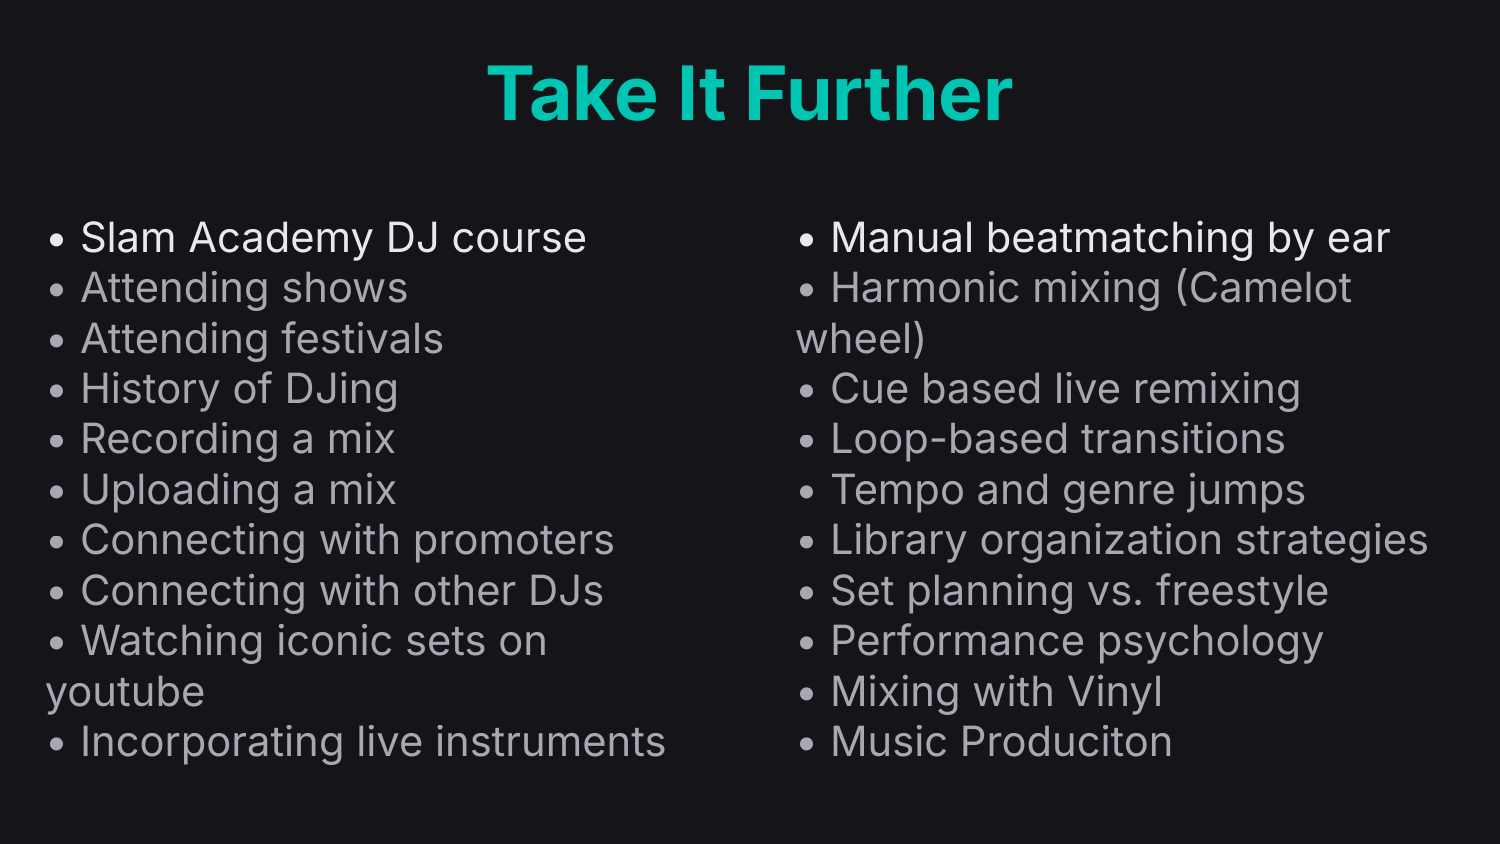

Take It Further
• Slam Academy DJ course
• Attending shows
• Attending festivals
• History of DJing
• Recording a mix
• Uploading a mix
• Connecting with promoters
• Connecting with other DJs
• Watching iconic sets on youtube
• Incorporating live instruments
• Manual beatmatching by ear
• Harmonic mixing (Camelot wheel)
• Cue based live remixing
• Loop-based transitions
• Tempo and genre jumps
• Library organization strategies
• Set planning vs. freestyle
• Performance psychology
• Mixing with Vinyl
• Music Produciton